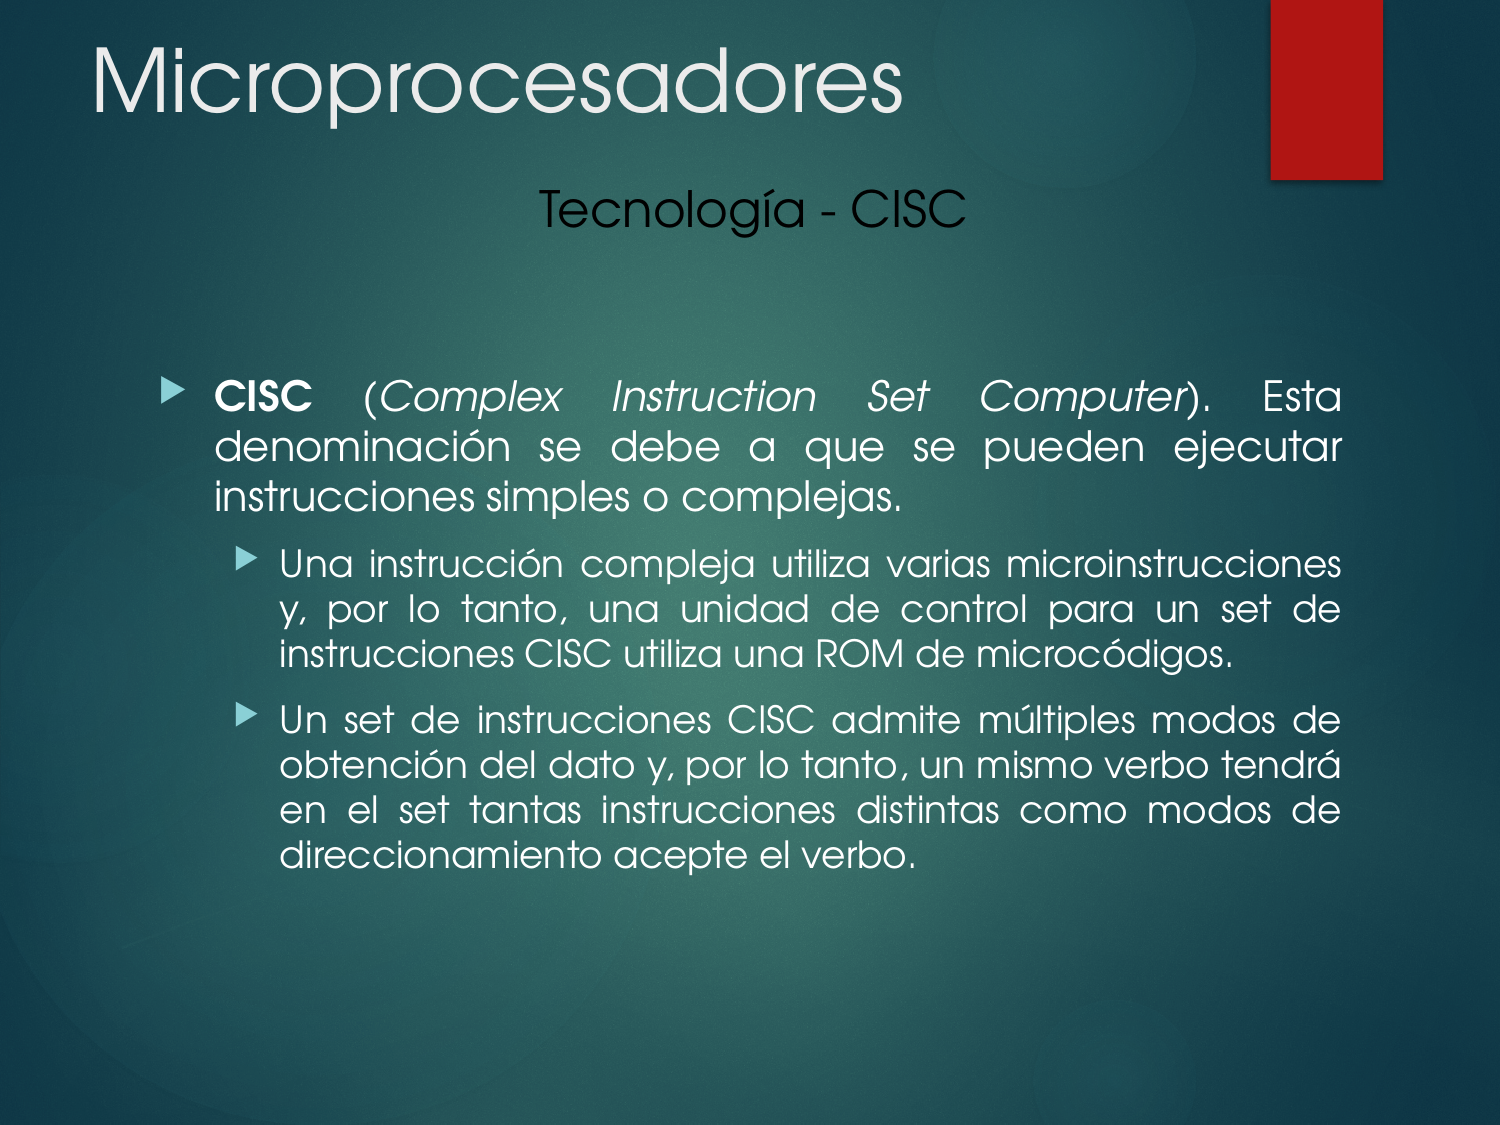

# Microprocesadores
Tecnología - CISC
CISC (Complex Instruction Set Computer). Esta denominación se debe a que se pueden ejecutar instrucciones simples o complejas.
Una instrucción compleja utiliza varias microinstrucciones y, por lo tanto, una unidad de control para un set de instrucciones CISC utiliza una ROM de microcódigos.
Un set de instrucciones CISC admite múltiples modos de obtención del dato y, por lo tanto, un mismo verbo tendrá en el set tantas instrucciones distintas como modos de direccionamiento acepte el verbo.